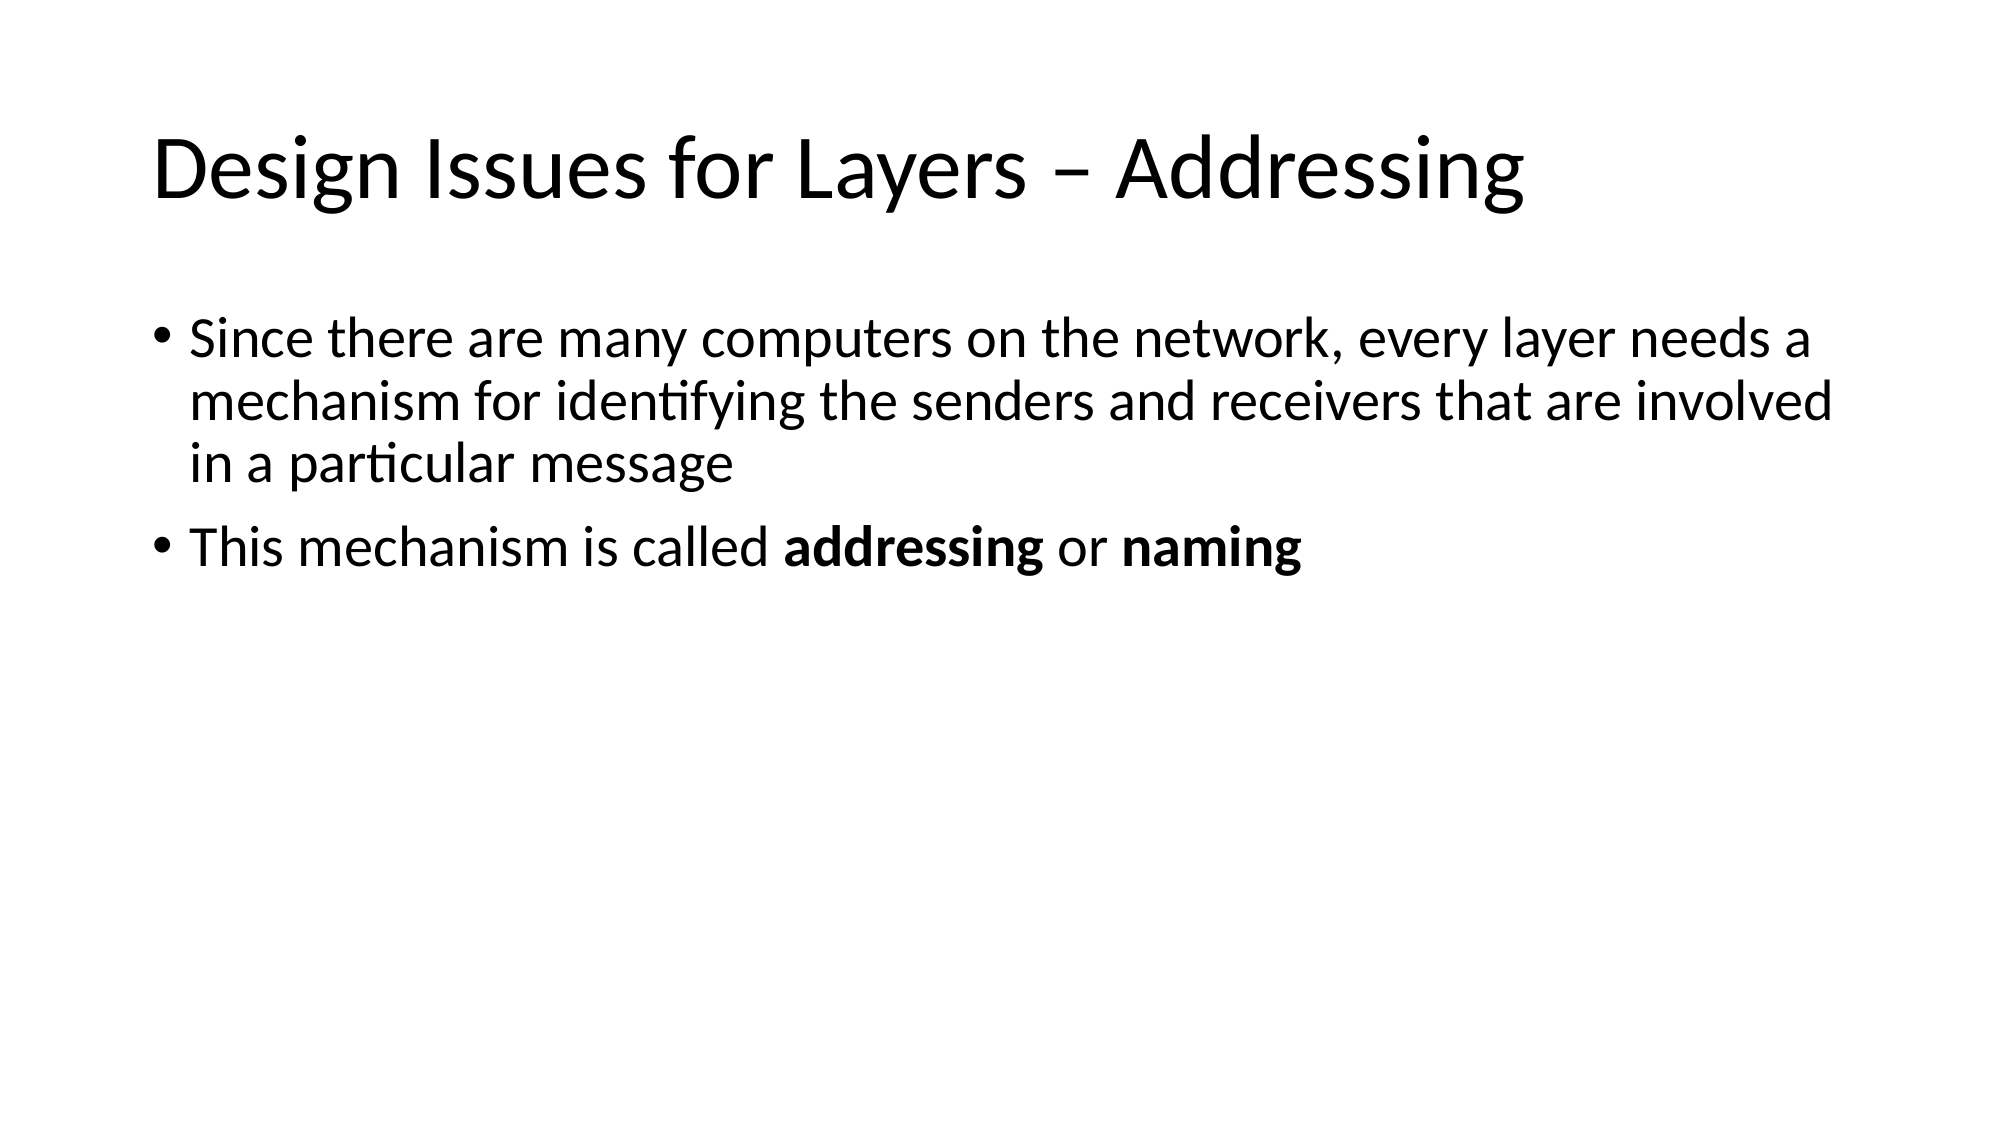

# Design Issues for Layers – Addressing
Since there are many computers on the network, every layer needs a mechanism for identifying the senders and receivers that are involved in a particular message
This mechanism is called addressing or naming